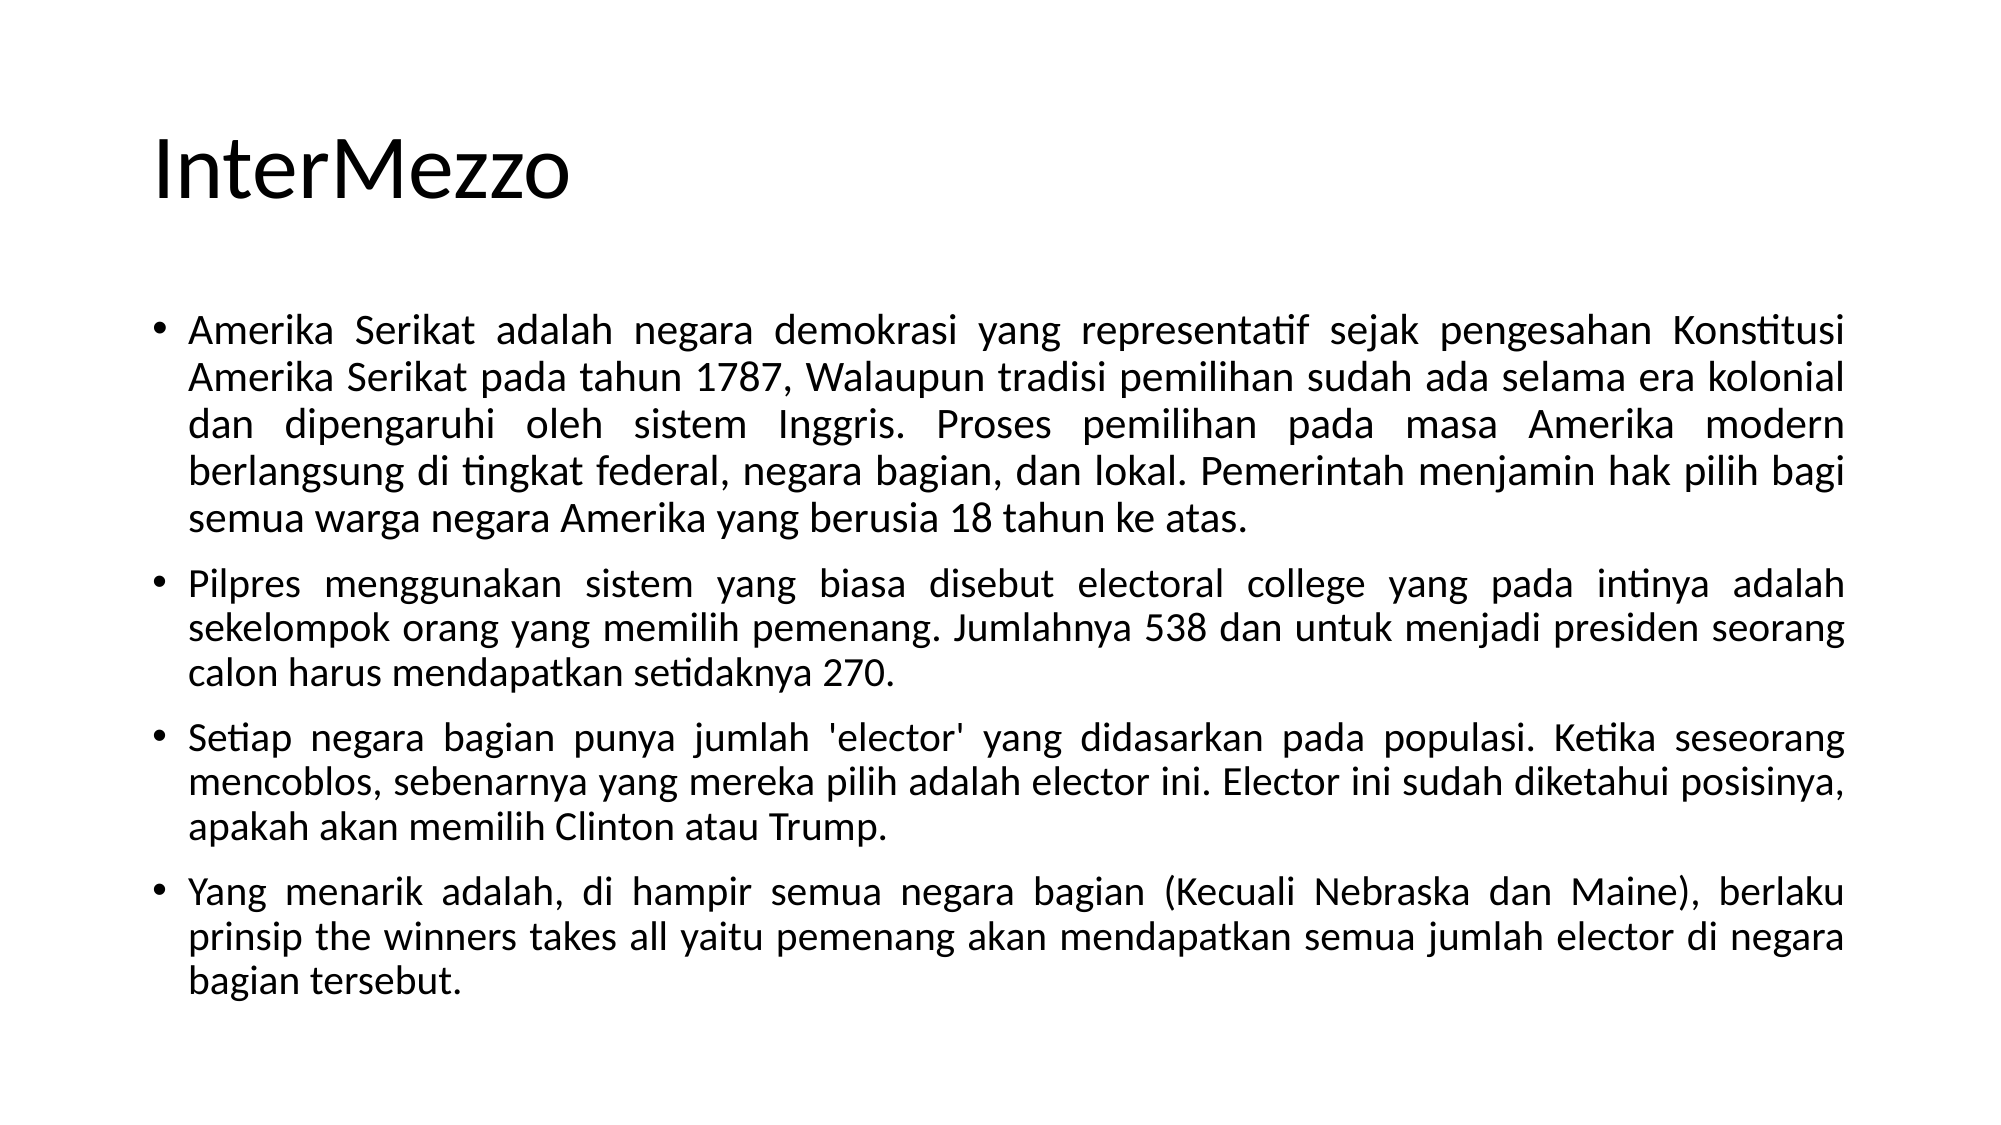

# InterMezzo
Amerika Serikat adalah negara demokrasi yang representatif sejak pengesahan Konstitusi Amerika Serikat pada tahun 1787, Walaupun tradisi pemilihan sudah ada selama era kolonial dan dipengaruhi oleh sistem Inggris. Proses pemilihan pada masa Amerika modern berlangsung di tingkat federal, negara bagian, dan lokal. Pemerintah menjamin hak pilih bagi semua warga negara Amerika yang berusia 18 tahun ke atas.
Pilpres menggunakan sistem yang biasa disebut electoral college yang pada intinya adalah sekelompok orang yang memilih pemenang. Jumlahnya 538 dan untuk menjadi presiden seorang calon harus mendapatkan setidaknya 270.
Setiap negara bagian punya jumlah 'elector' yang didasarkan pada populasi. Ketika seseorang mencoblos, sebenarnya yang mereka pilih adalah elector ini. Elector ini sudah diketahui posisinya, apakah akan memilih Clinton atau Trump.
Yang menarik adalah, di hampir semua negara bagian (Kecuali Nebraska dan Maine), berlaku prinsip the winners takes all yaitu pemenang akan mendapatkan semua jumlah elector di negara bagian tersebut.